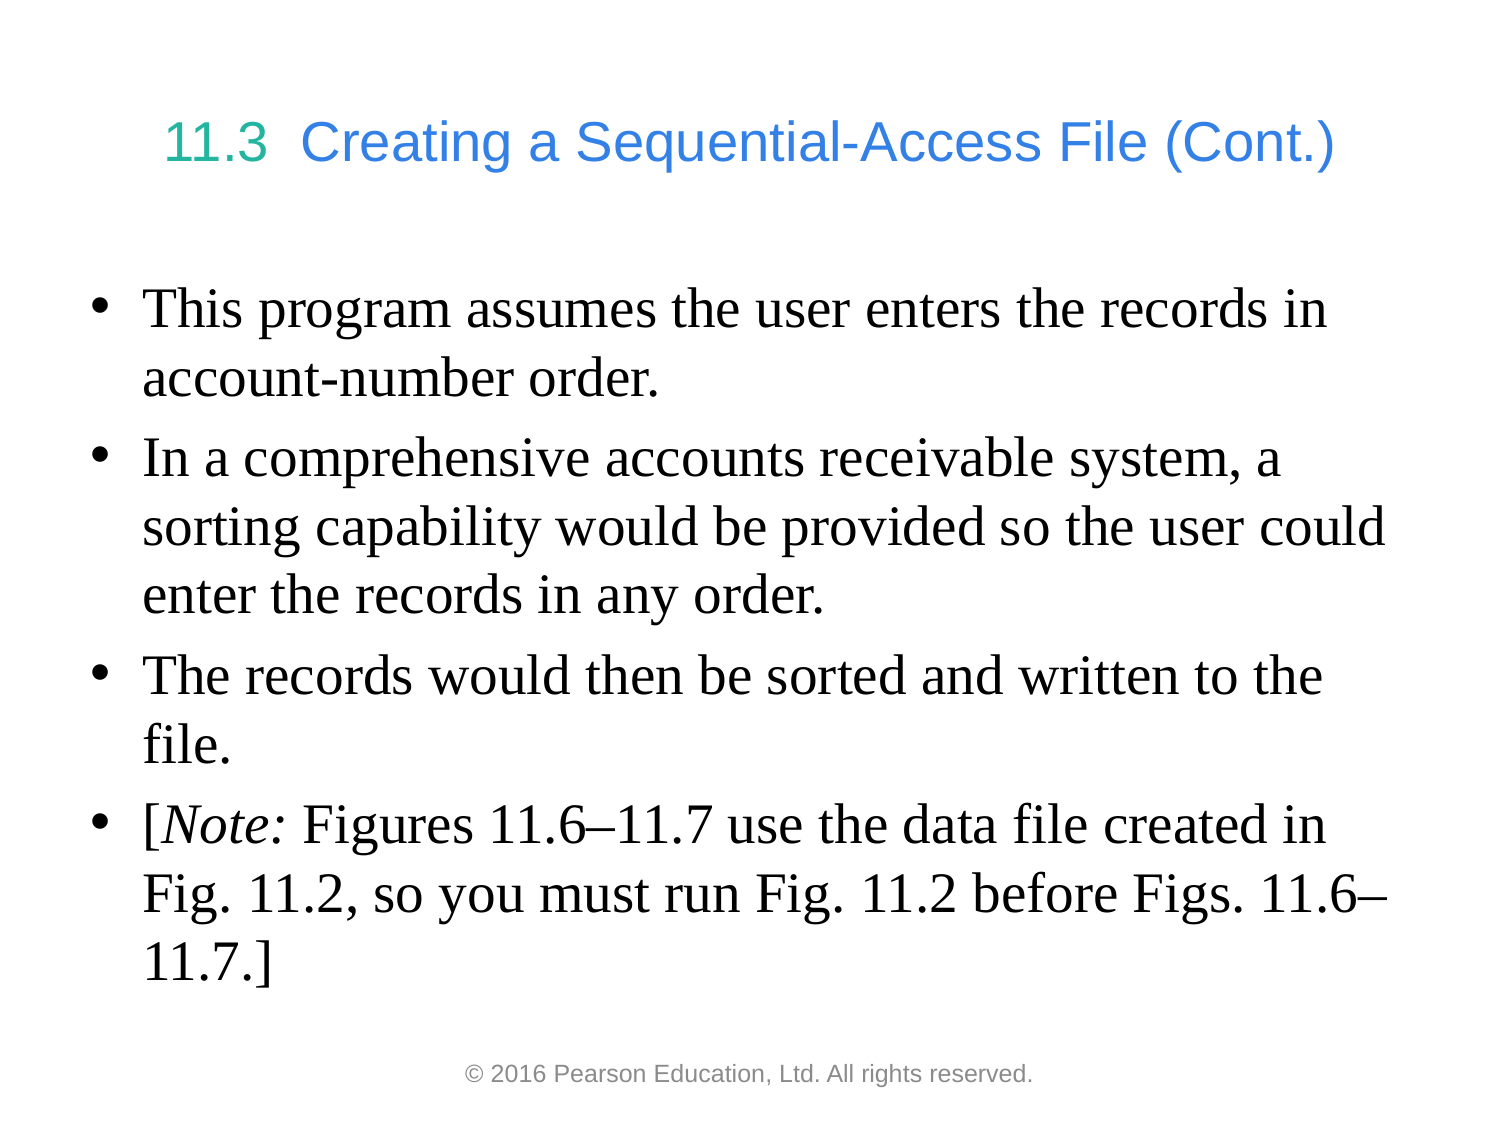

# 11.3  Creating a Sequential-Access File (Cont.)
This program assumes the user enters the records in account-number order.
In a comprehensive accounts receivable system, a sorting capability would be provided so the user could enter the records in any order.
The records would then be sorted and written to the file.
[Note: Figures 11.6–11.7 use the data file created in Fig. 11.2, so you must run Fig. 11.2 before Figs. 11.6–11.7.]
© 2016 Pearson Education, Ltd. All rights reserved.